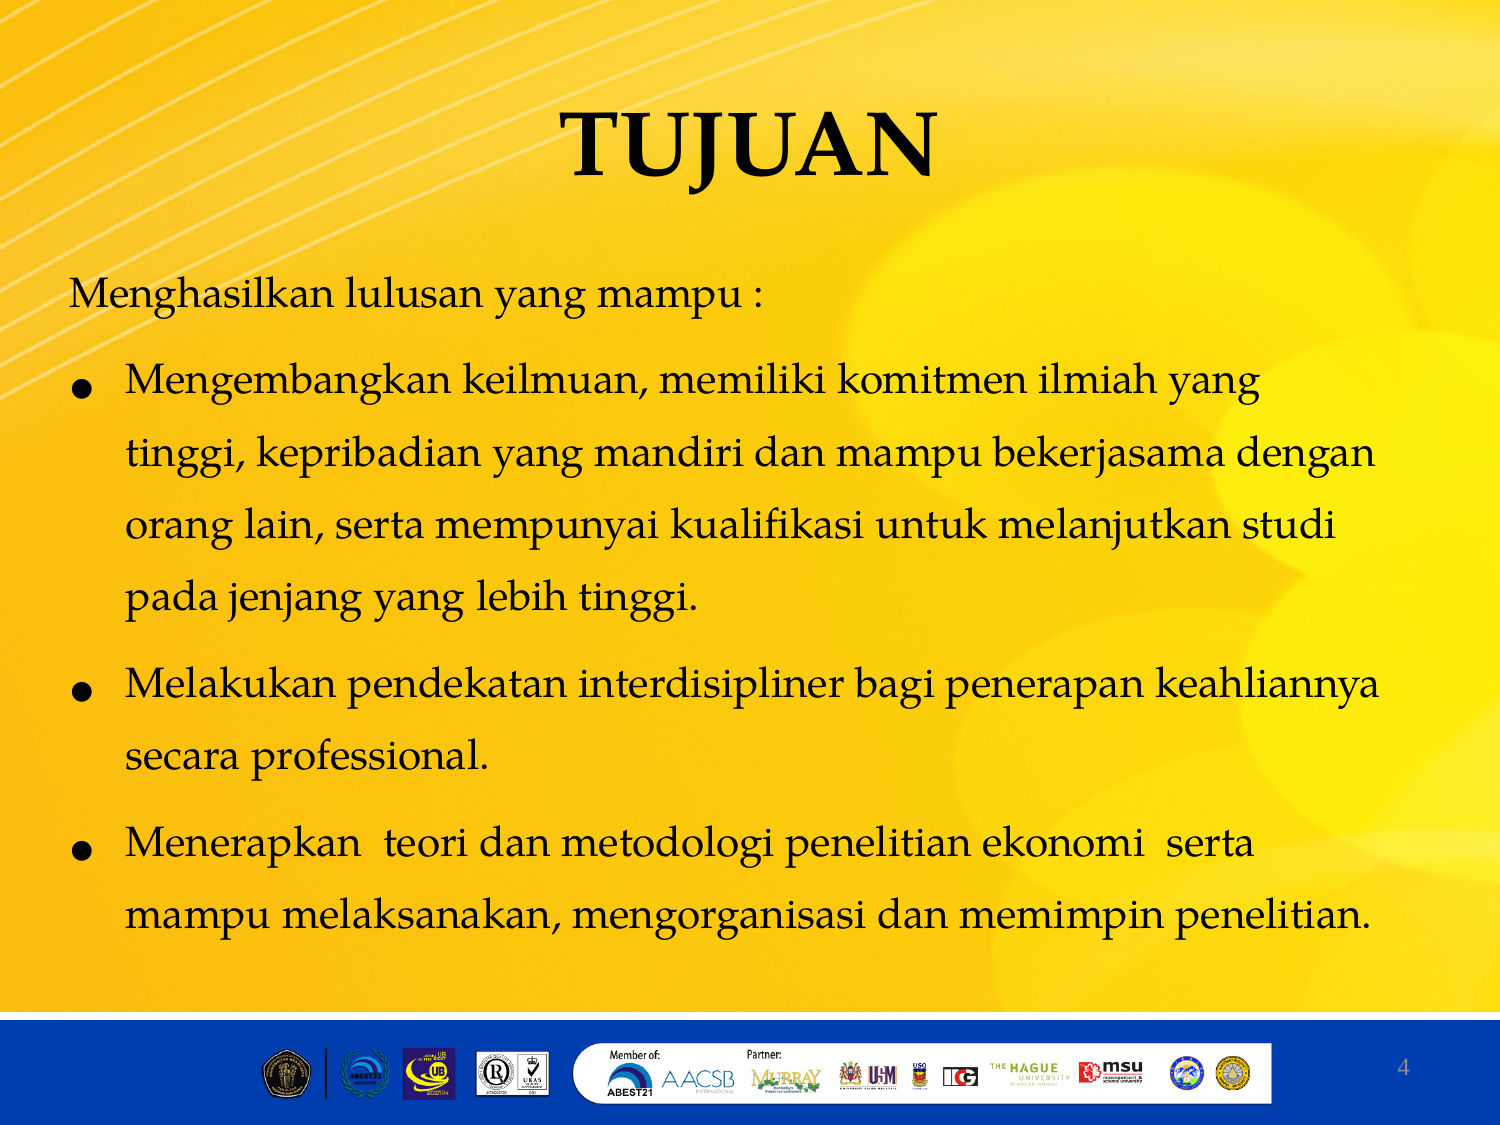

# TUJUAN
Menghasilkan lulusan yang mampu :
Mengembangkan keilmuan, memiliki komitmen ilmiah yang tinggi, kepribadian yang mandiri dan mampu bekerjasama dengan orang lain, serta mempunyai kualifikasi untuk melanjutkan studi pada jenjang yang lebih tinggi.
Melakukan pendekatan interdisipliner bagi penerapan keahliannya secara professional.
Menerapkan  teori dan metodologi penelitian ekonomi  serta mampu melaksanakan, mengorganisasi dan memimpin penelitian.

4